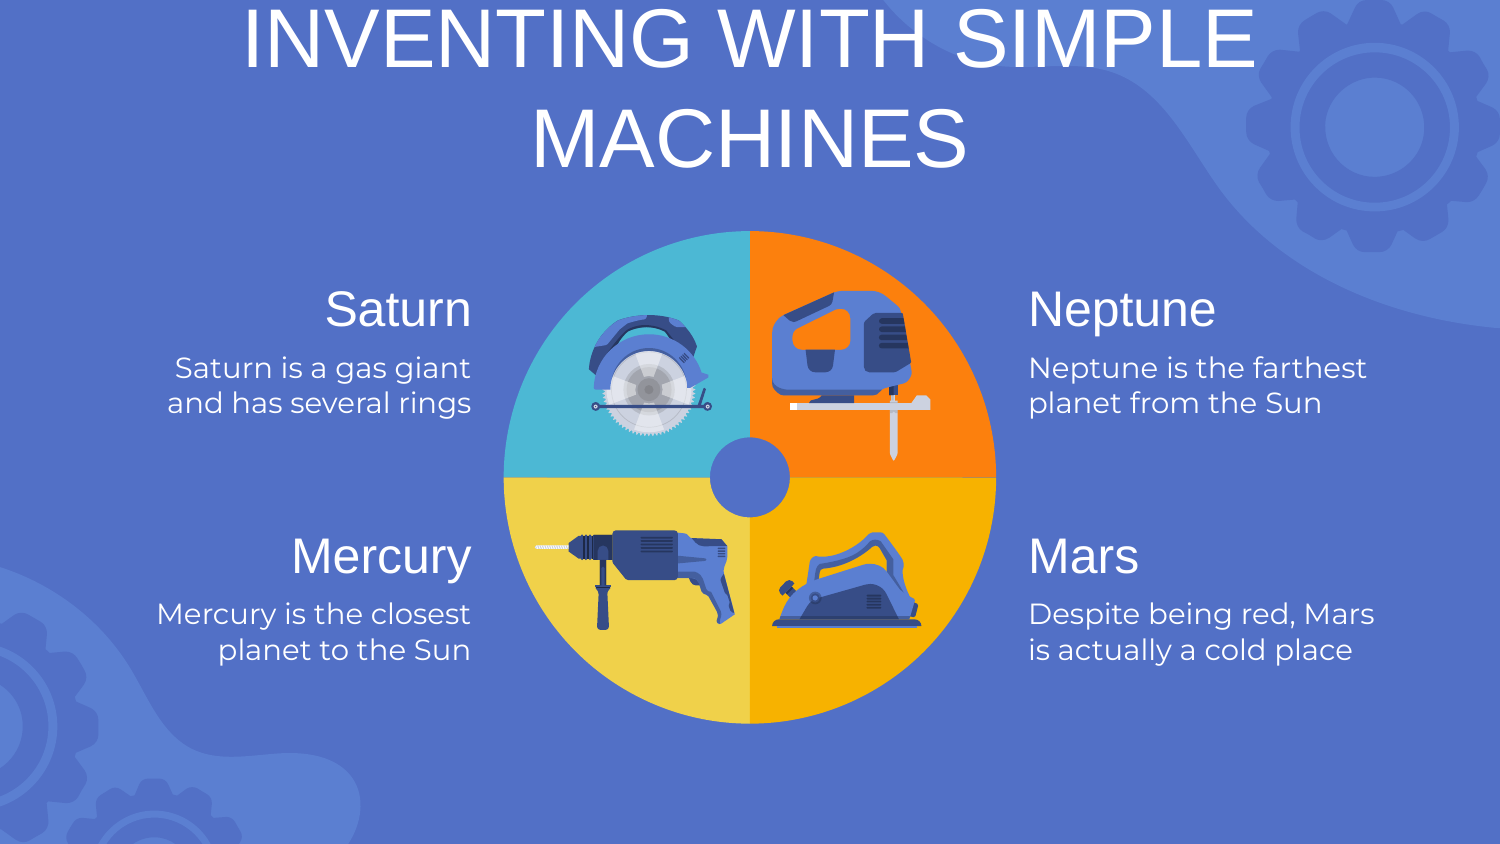

# INVENTING WITH SIMPLE MACHINES

Neptune
Saturn

Neptune is the farthest planet from the Sun
Saturn is a gas giant and has several rings

Mars
Mercury

Despite being red, Mars is actually a cold place
Mercury is the closest planet to the Sun